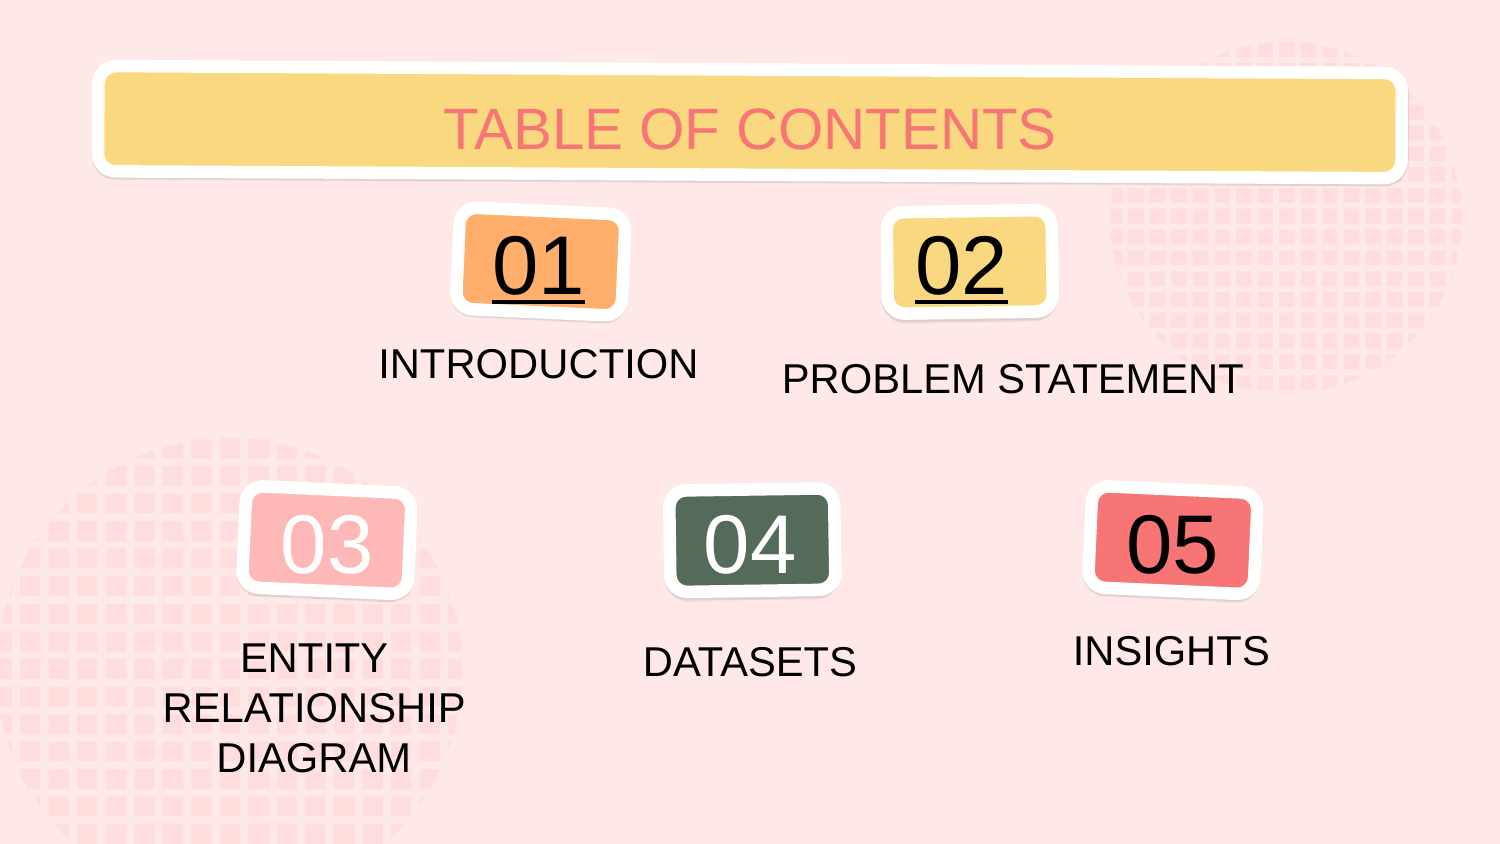

# TABLE OF CONTENTS

01
02
PROBLEM STATEMENT
INTRODUCTION

03
04
05
ENTITY RELATIONSHIP DIAGRAM
DATASETS
INSIGHTS